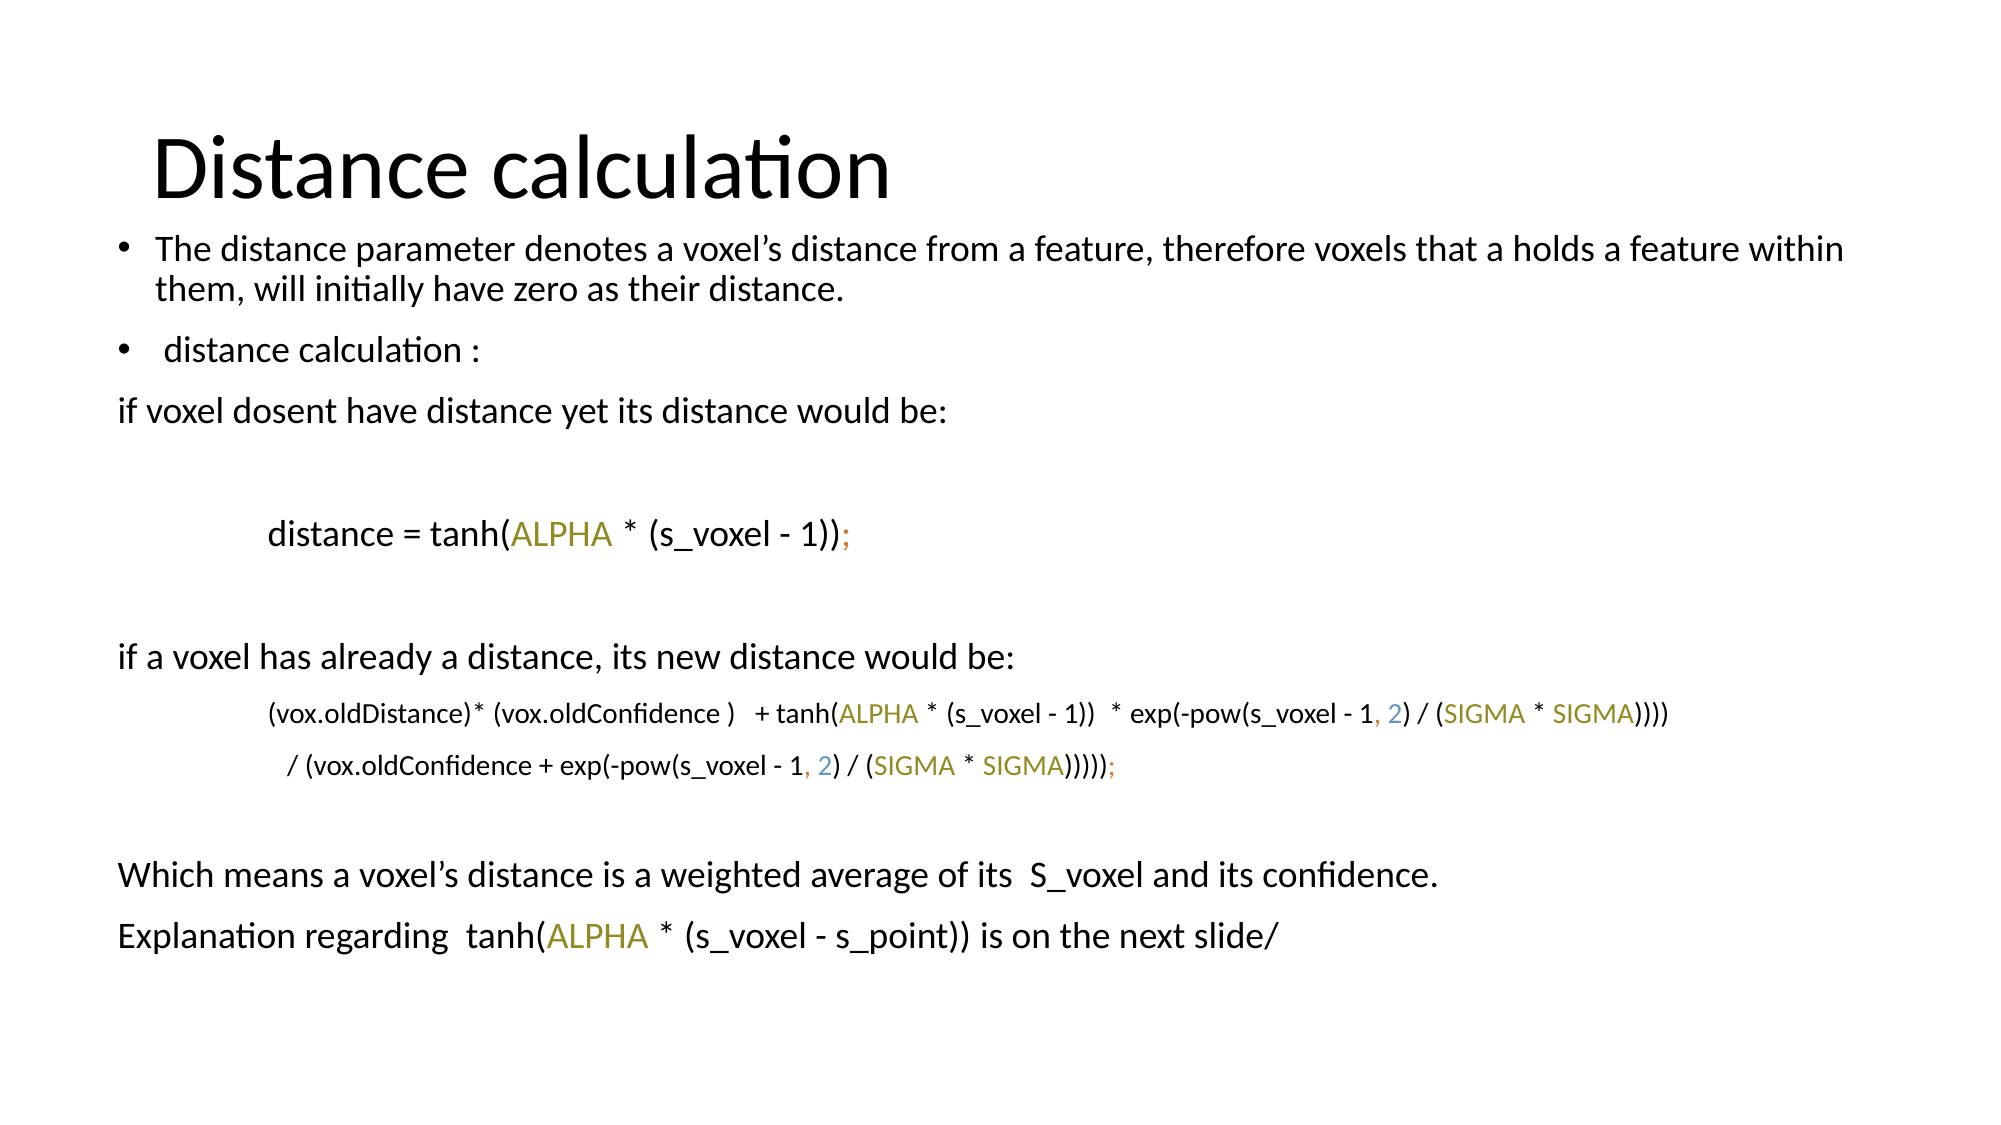

# Distance calculation
The distance parameter denotes a voxel’s distance from a feature, therefore voxels that a holds a feature within them, will initially have zero as their distance.
 distance calculation :
if voxel dosent have distance yet its distance would be:

	distance = tanh(ALPHA * (s_voxel - 1));

if a voxel has already a distance, its new distance would be:
	(vox.oldDistance)* (vox.oldConfidence )   + tanh(ALPHA * (s_voxel - 1))  * exp(-pow(s_voxel - 1, 2) / (SIGMA * SIGMA))))
              	   / (vox.oldConfidence + exp(-pow(s_voxel - 1, 2) / (SIGMA * SIGMA)))));

Which means a voxel’s distance is a weighted average of its  S_voxel and its confidence.
Explanation regarding  tanh(ALPHA * (s_voxel - s_point)) is on the next slide/